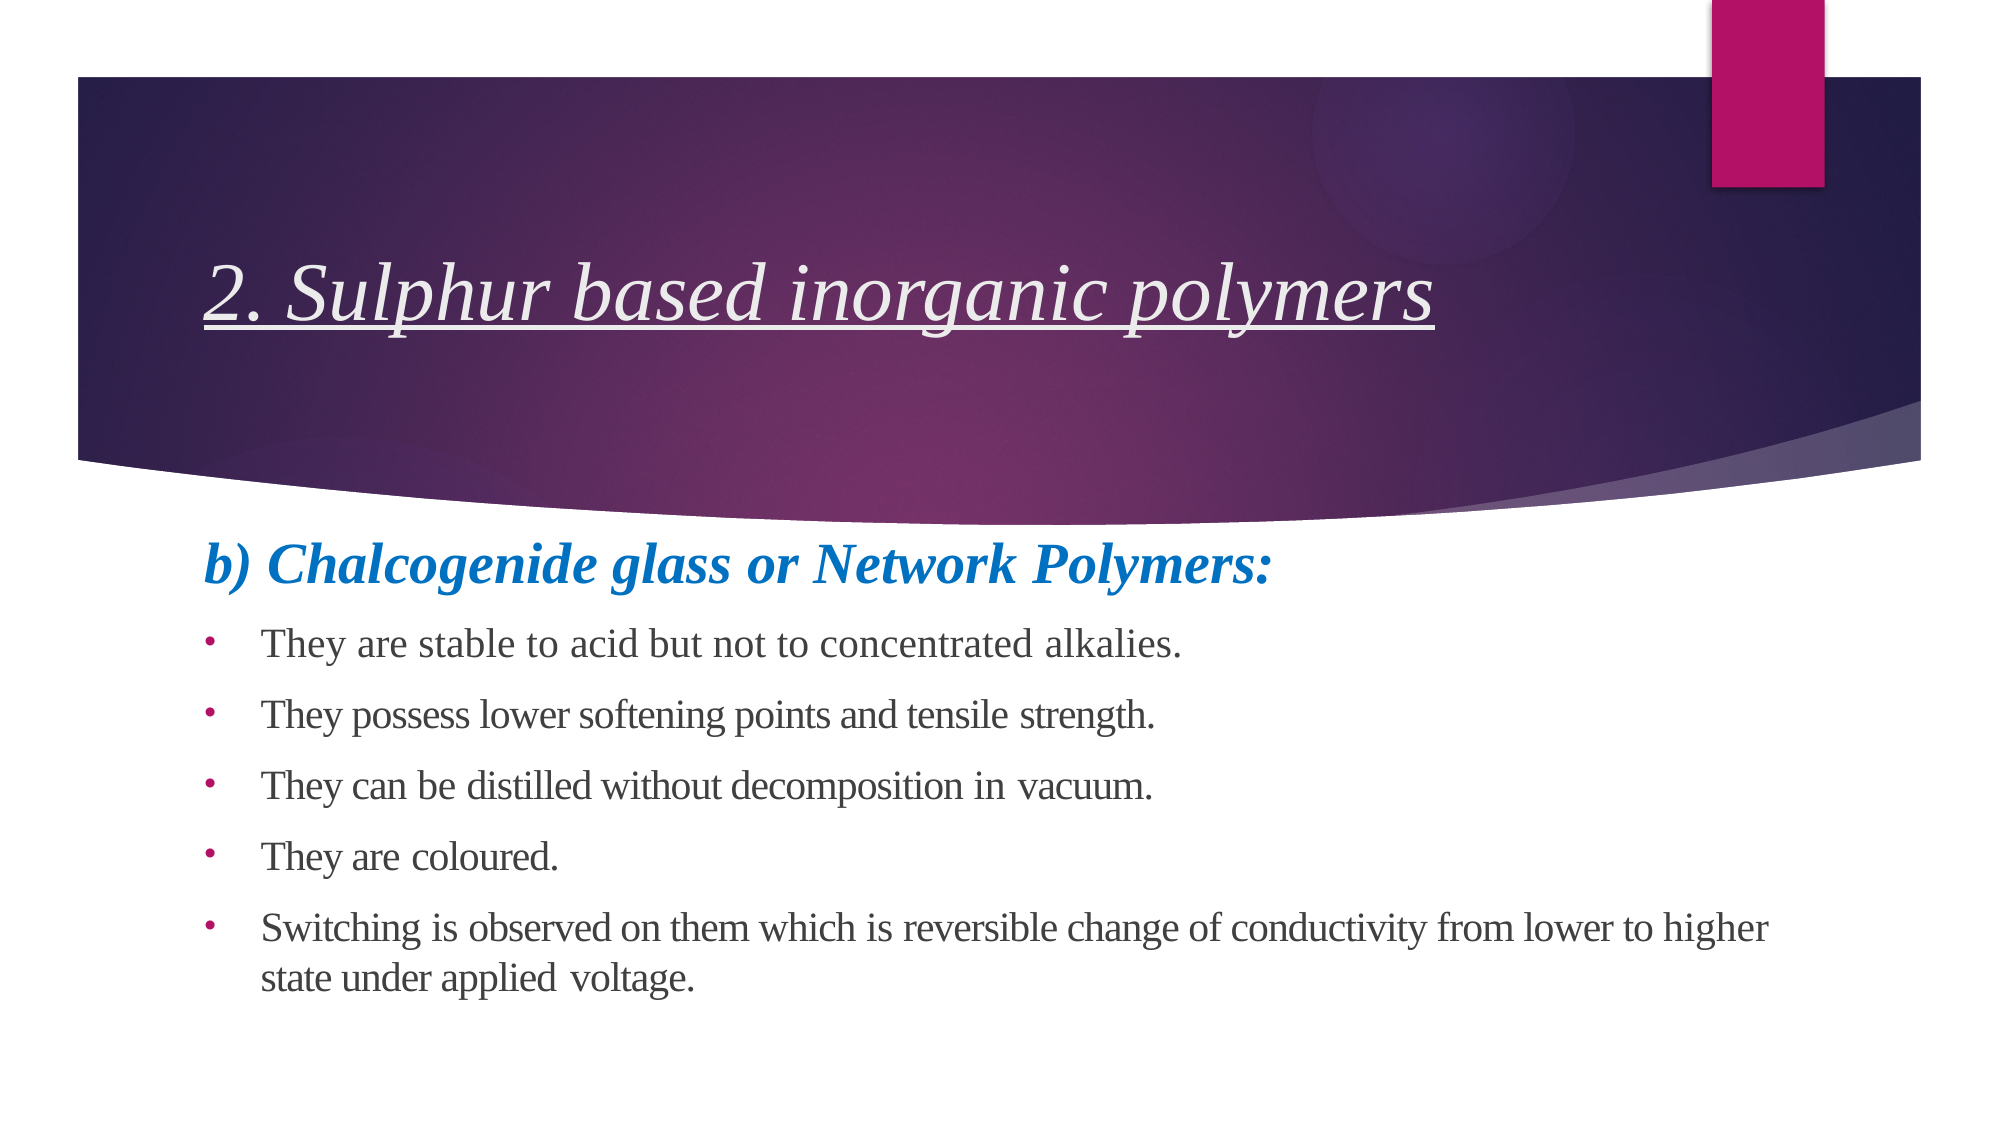

# 2. Sulphur based inorganic polymers
b) Chalcogenide glass or Network Polymers:
They are stable to acid but not to concentrated alkalies.
They possess lower softening points and tensile strength.
They can be distilled without decomposition in vacuum.
They are coloured.
Switching is observed on them which is reversible change of conductivity from lower to higher state under applied voltage.